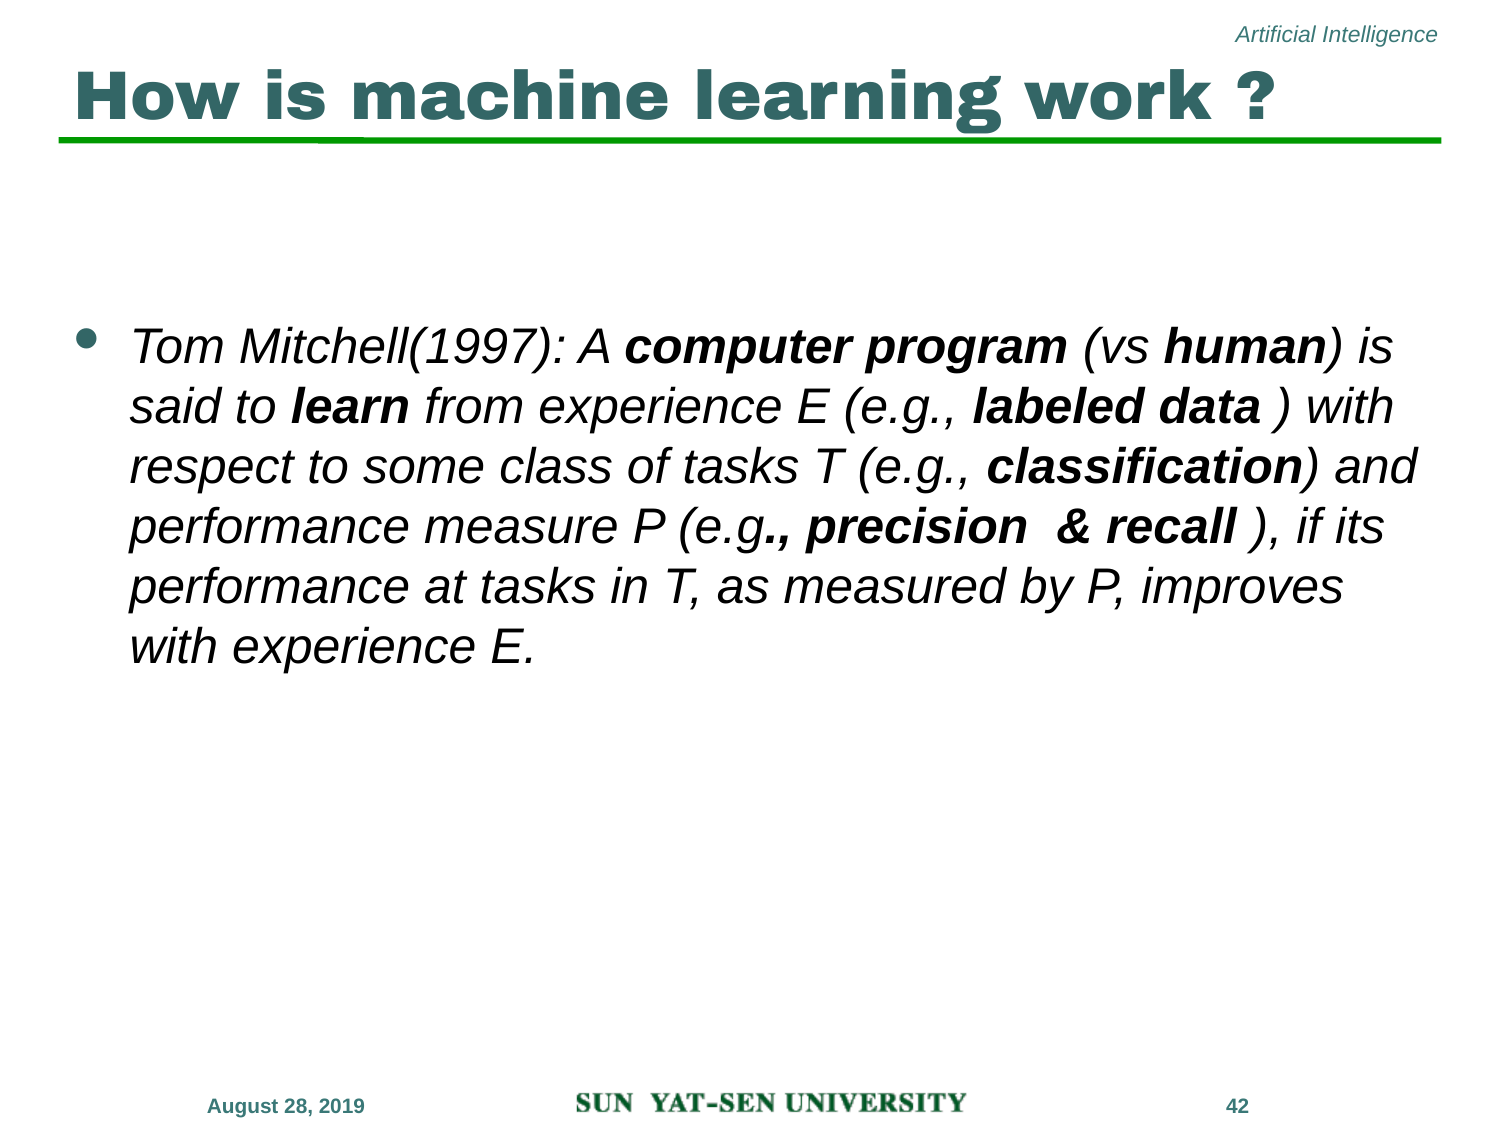

# How is machine learning work ?

Tom Mitchell(1997): A computer program (vs human) is said to learn from experience E (e.g., labeled data ) with respect to some class of tasks T (e.g., classification) and performance measure P (e.g., precision  & recall ), if its performance at tasks in T, as measured by P, improves with experience E.